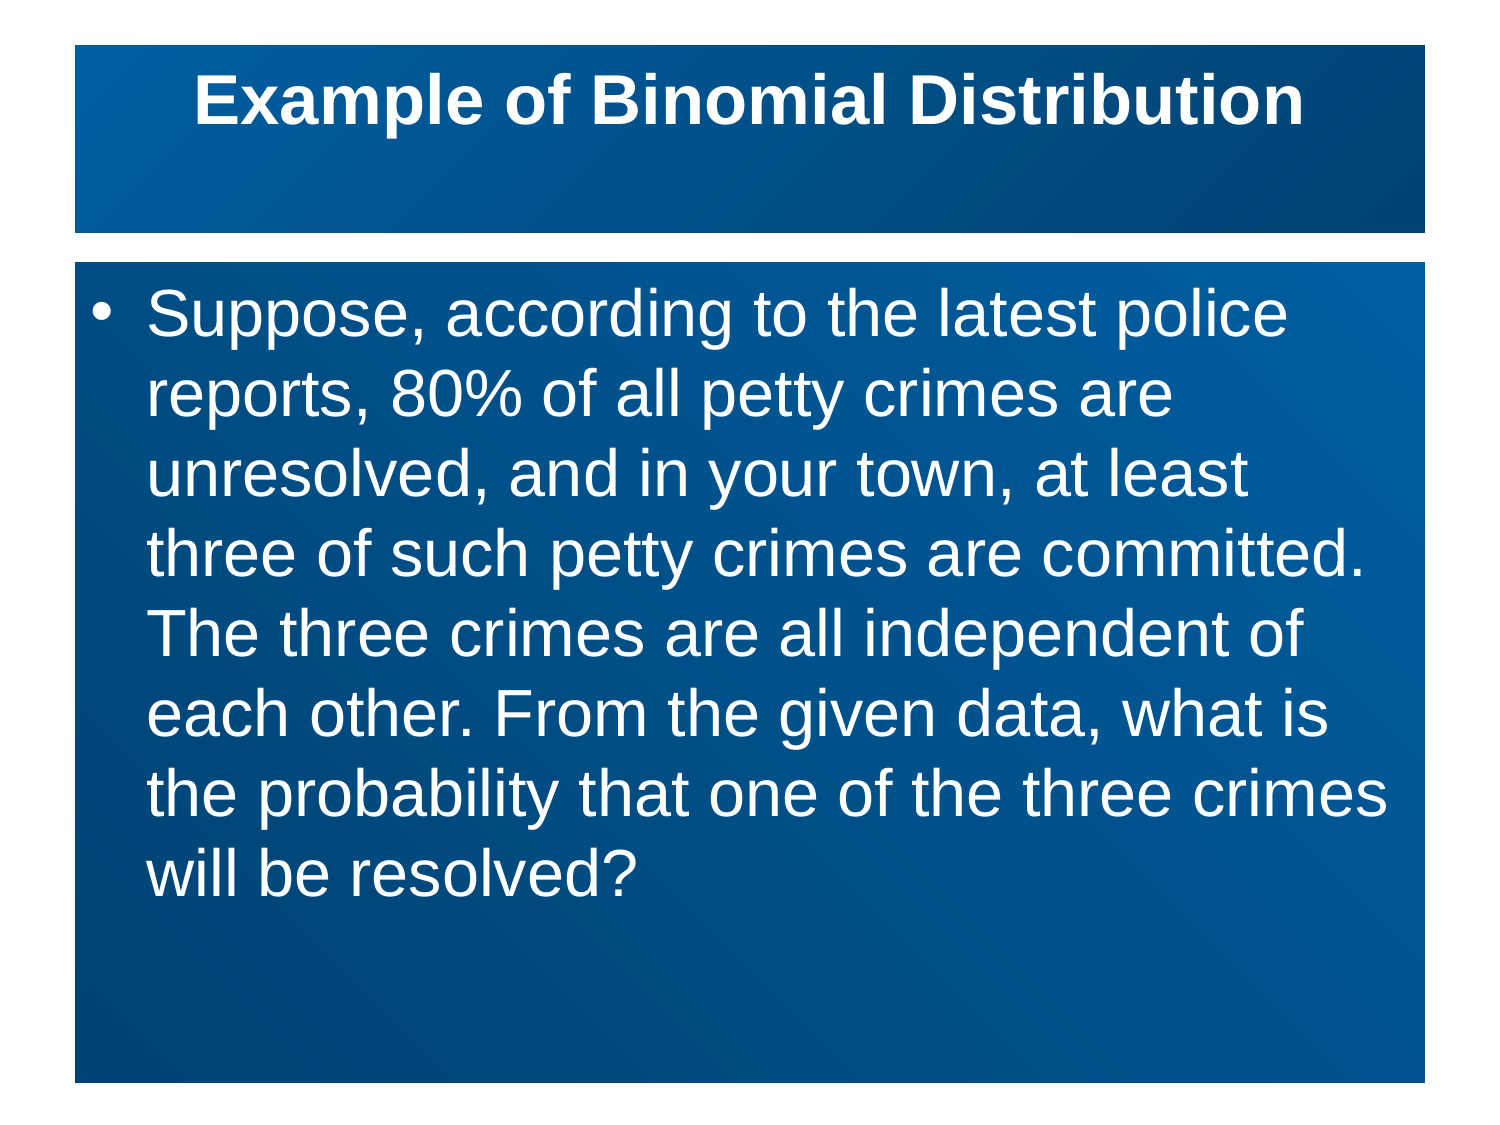

# Example of Binomial Distribution
Suppose, according to the latest police reports, 80% of all petty crimes are unresolved, and in your town, at least three of such petty crimes are committed. The three crimes are all independent of each other. From the given data, what is the probability that one of the three crimes will be resolved?